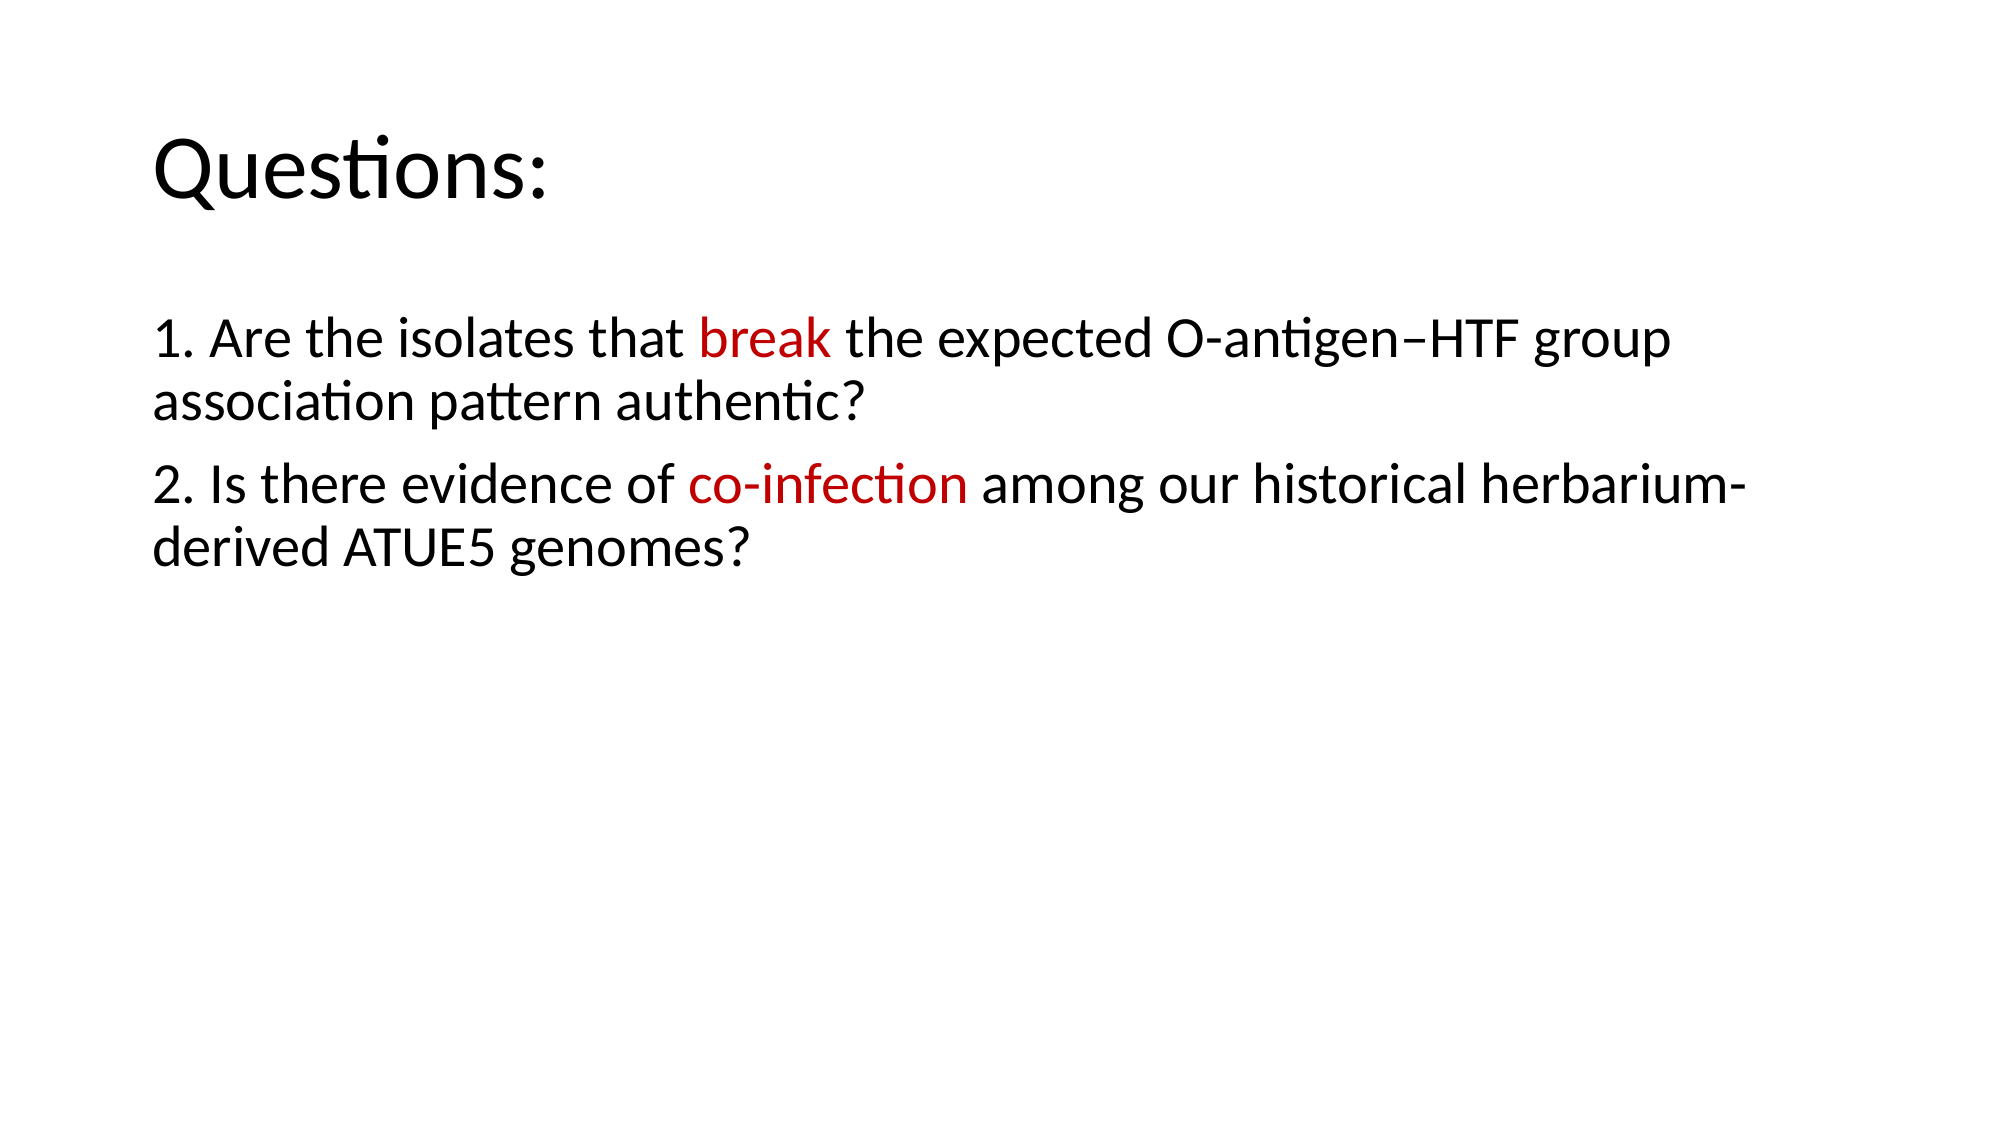

# Questions:
1. Are the isolates that break the expected O-antigen–HTF group association pattern authentic?
2. Is there evidence of co-infection among our historical herbarium-derived ATUE5 genomes?